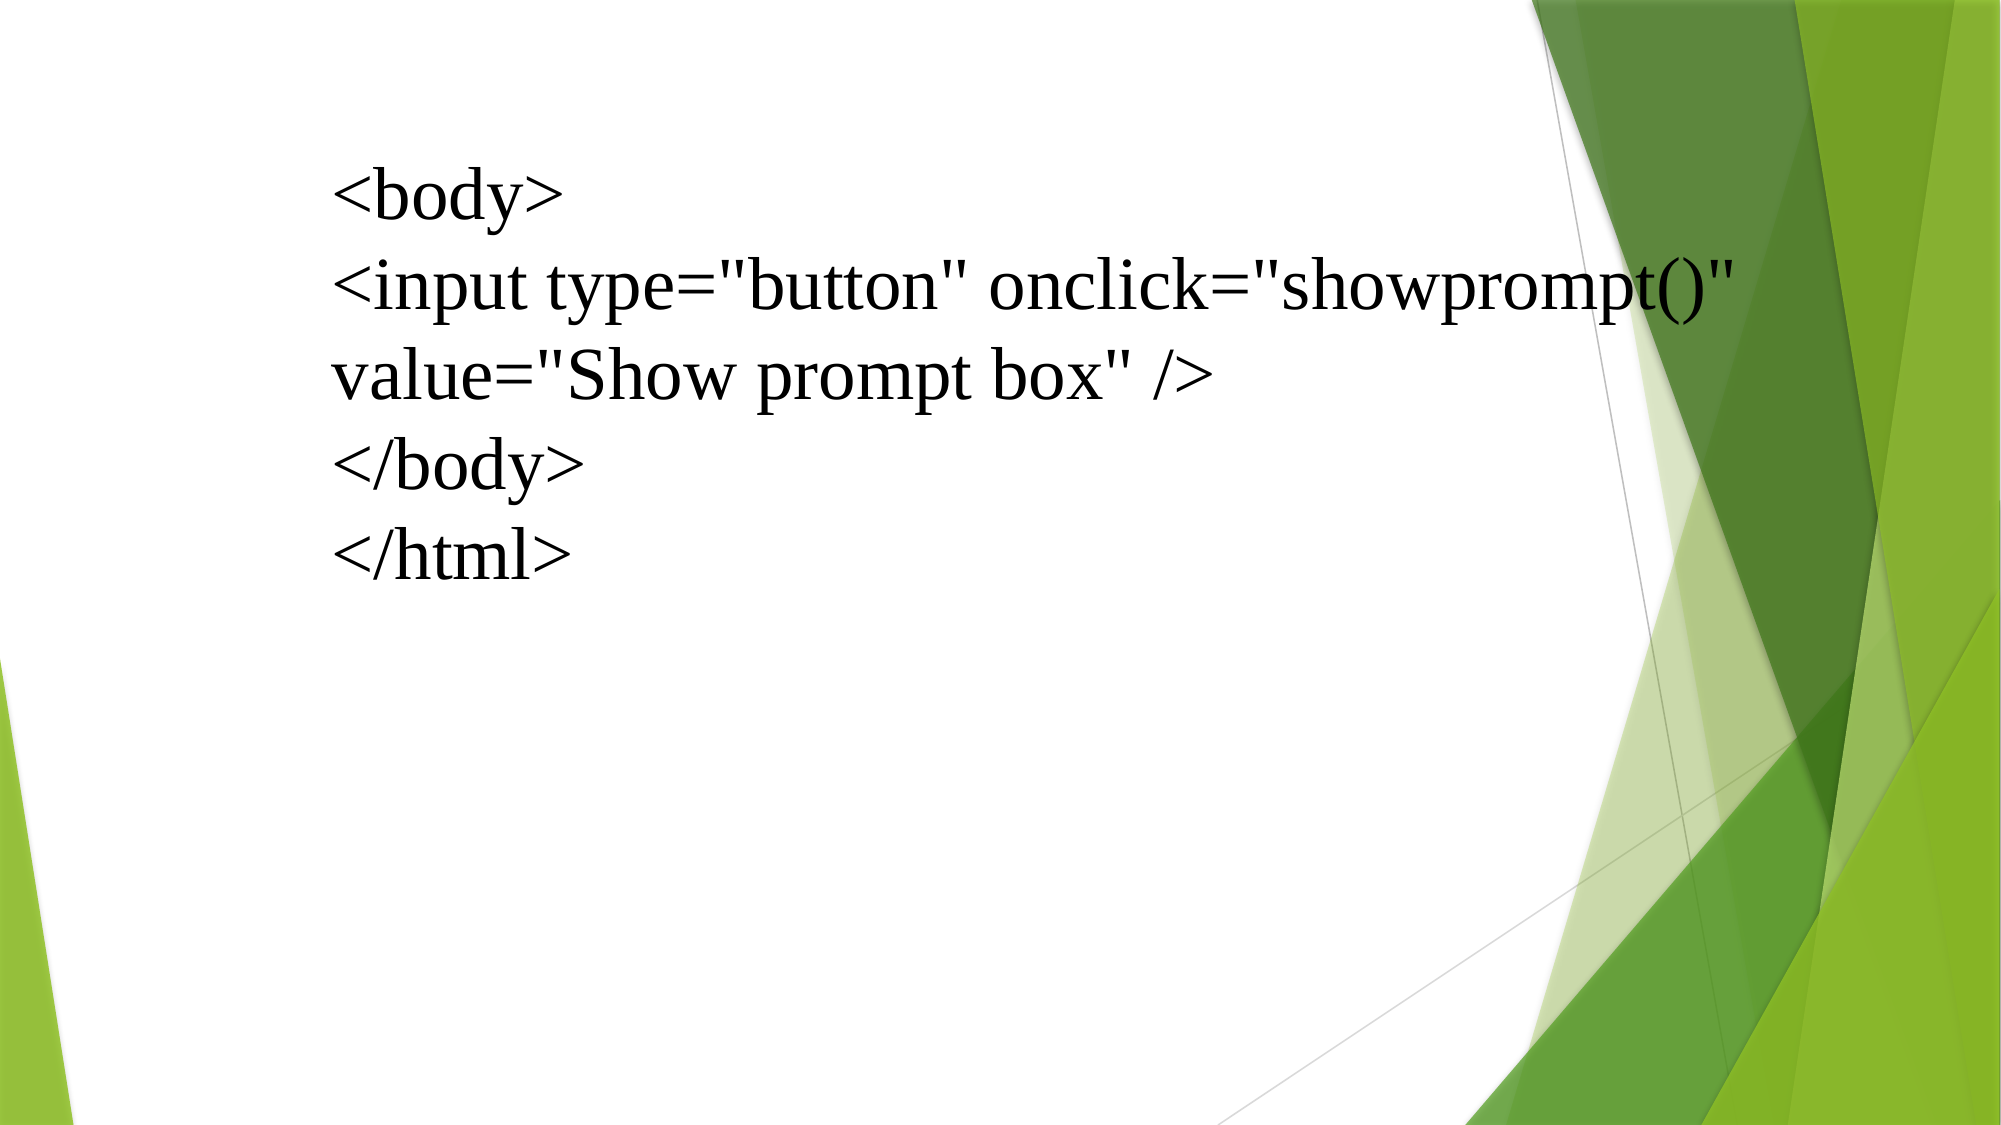

# <body> <input type="button" onclick="showprompt()" value="Show prompt box" /> </body> </html>